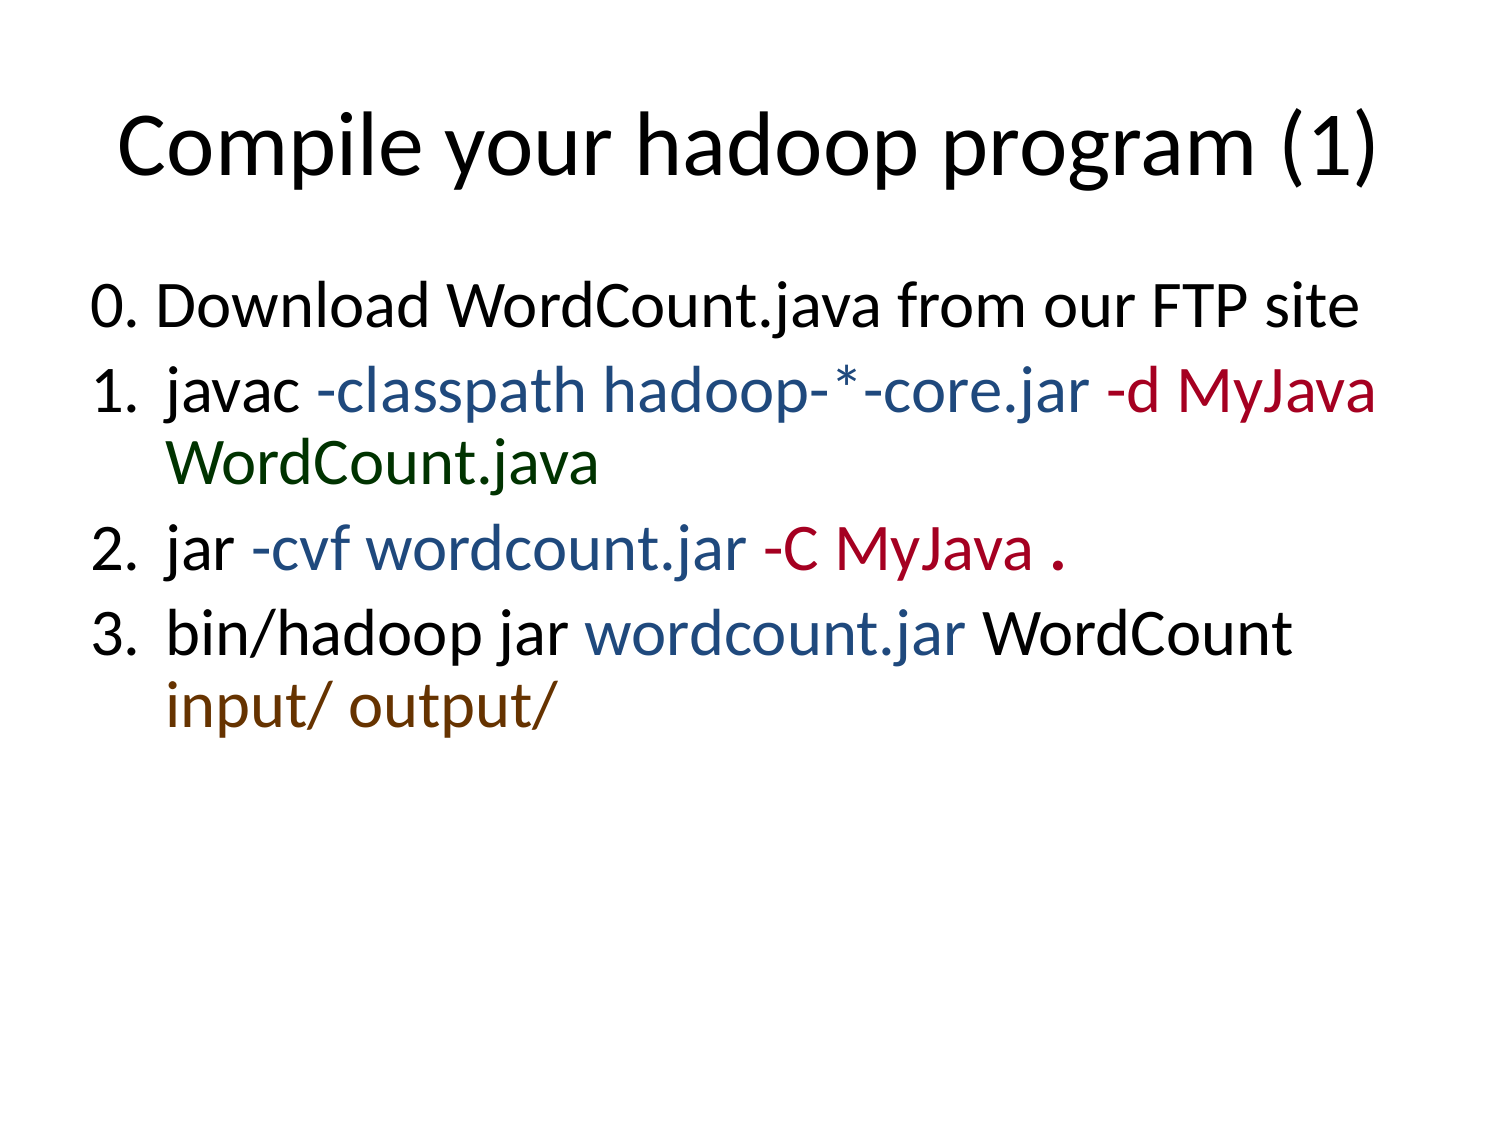

# Compile your hadoop program (1)
0. Download WordCount.java from our FTP site
javac -classpath hadoop-*-core.jar -d MyJava WordCount.java
jar -cvf wordcount.jar -C MyJava .
bin/hadoop jar wordcount.jar WordCount input/ output/